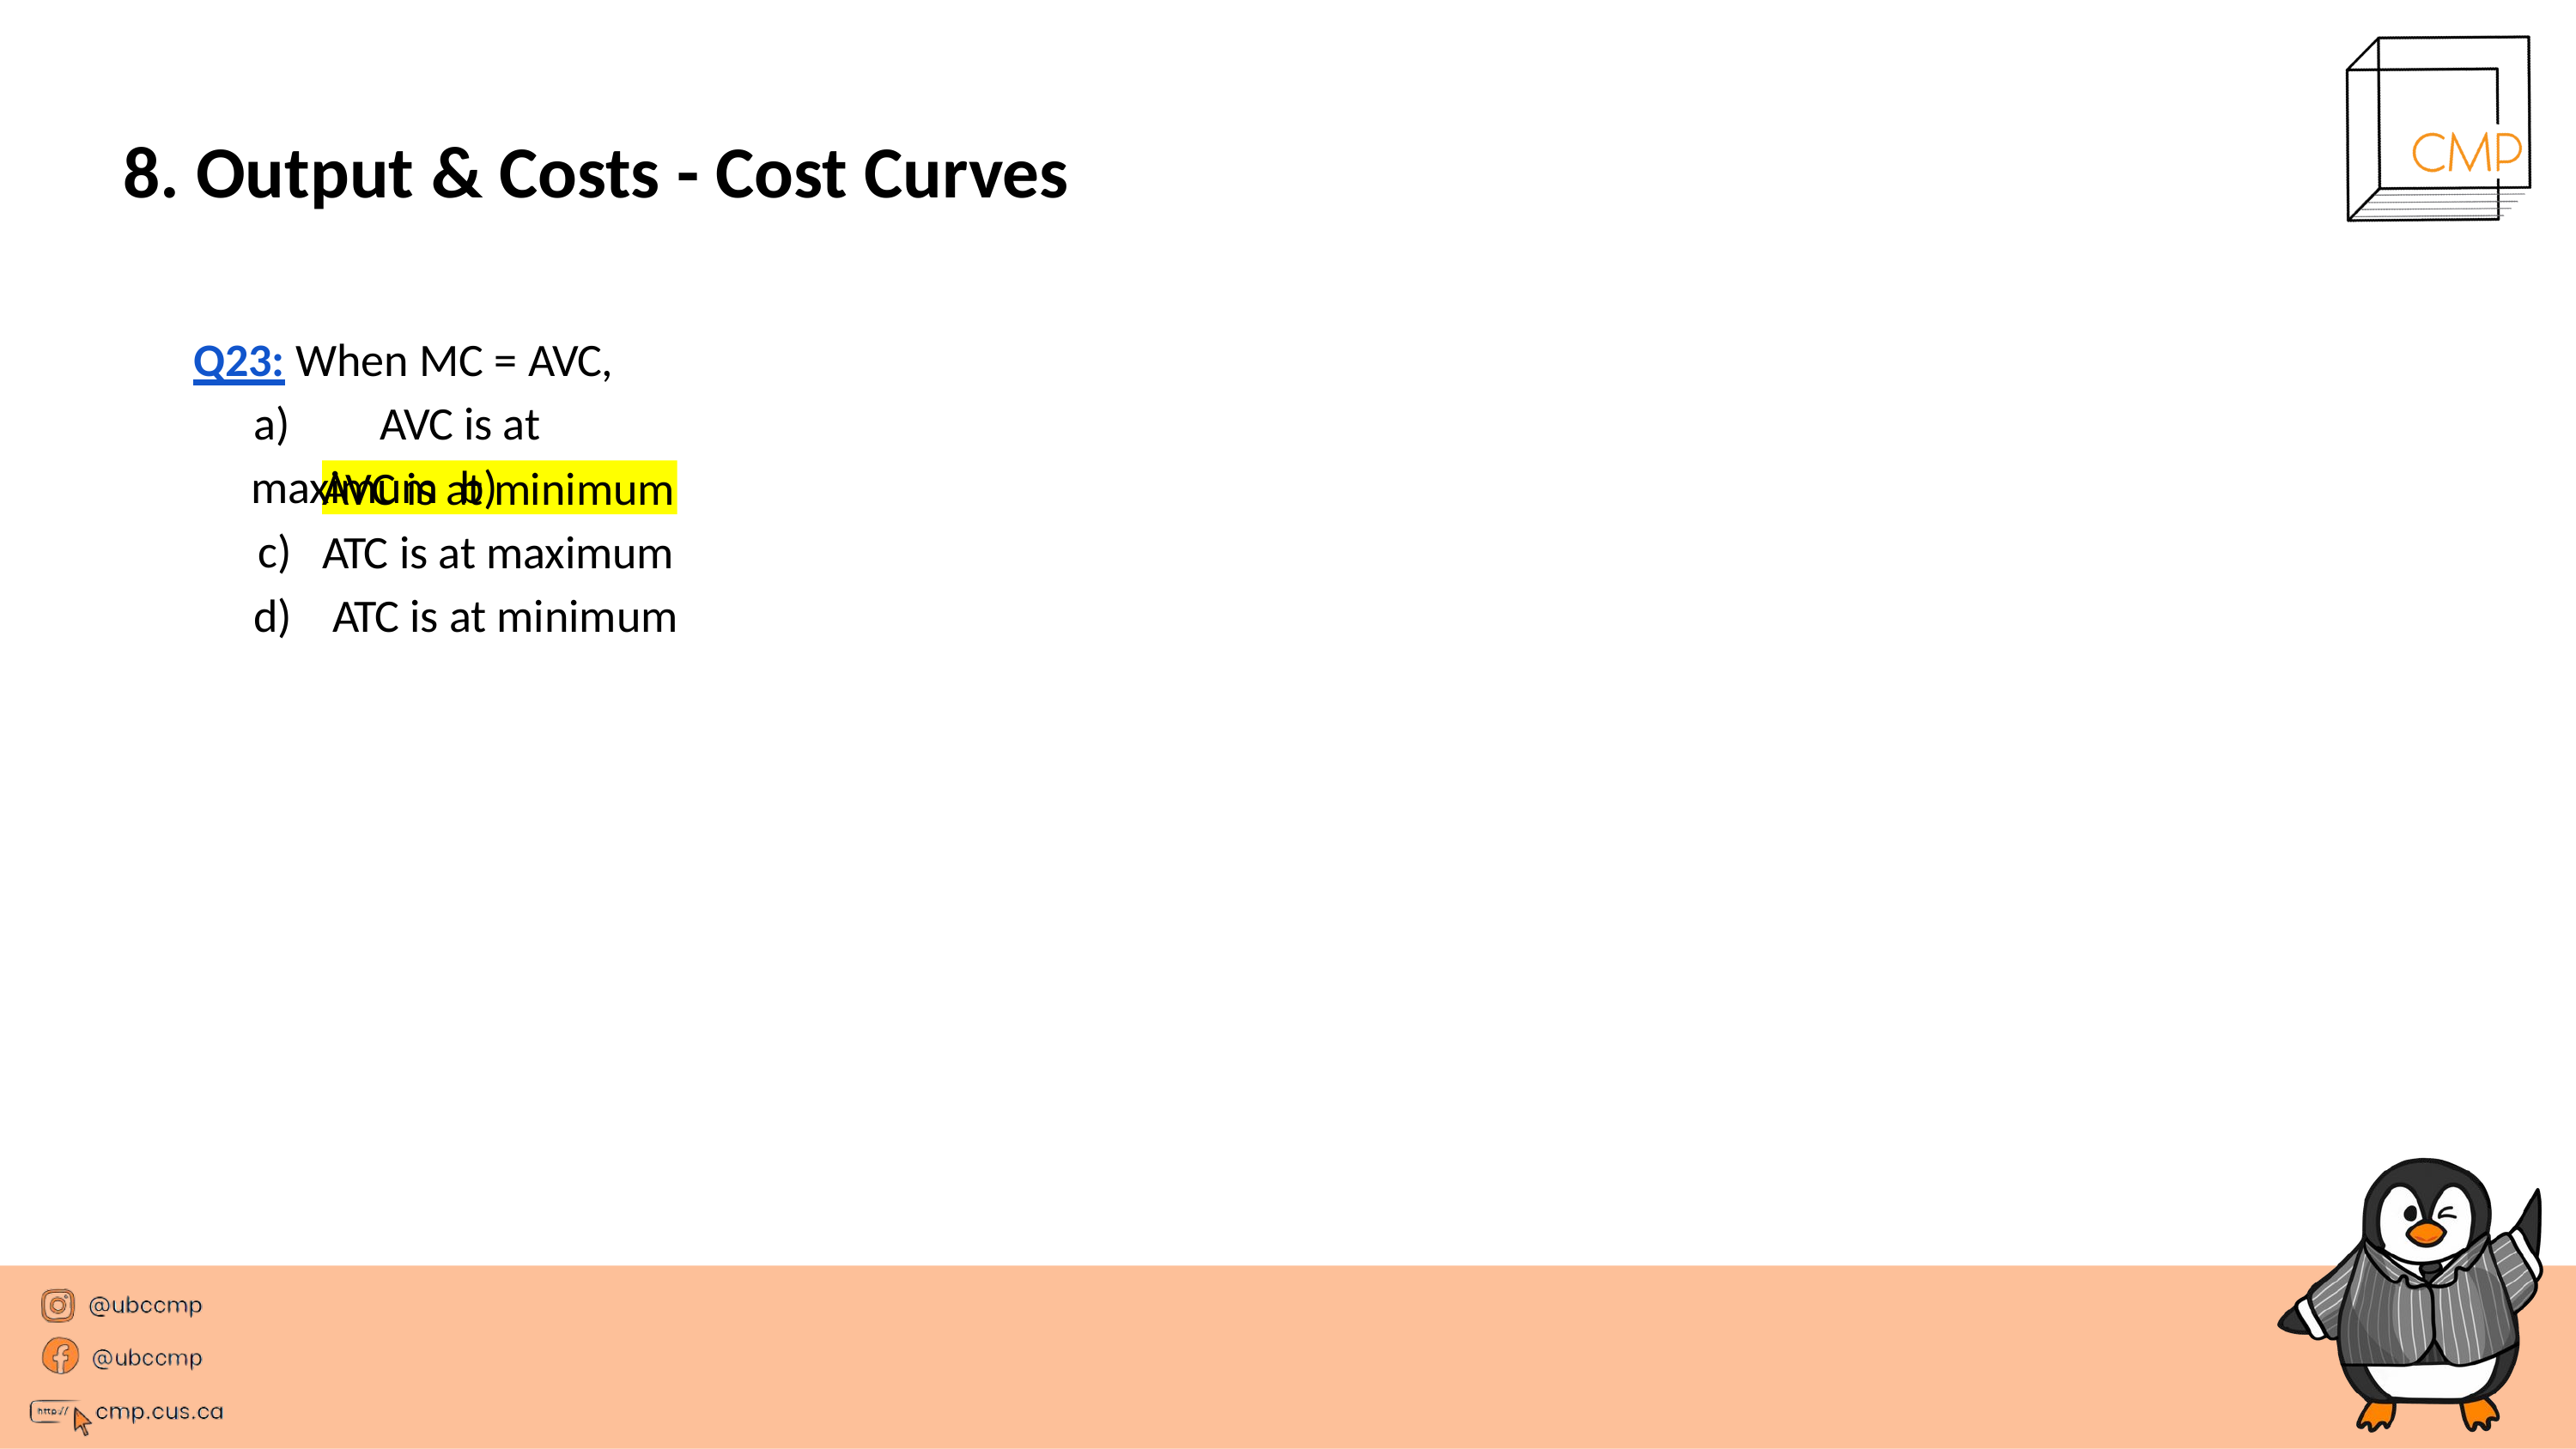

# 8. Output & Costs - Cost Curves
Q23: When MC = AVC,
a)	AVC is at maximum  b)
c)
d)
AVC is at minimum
ATC is at maximum  ATC is at minimum